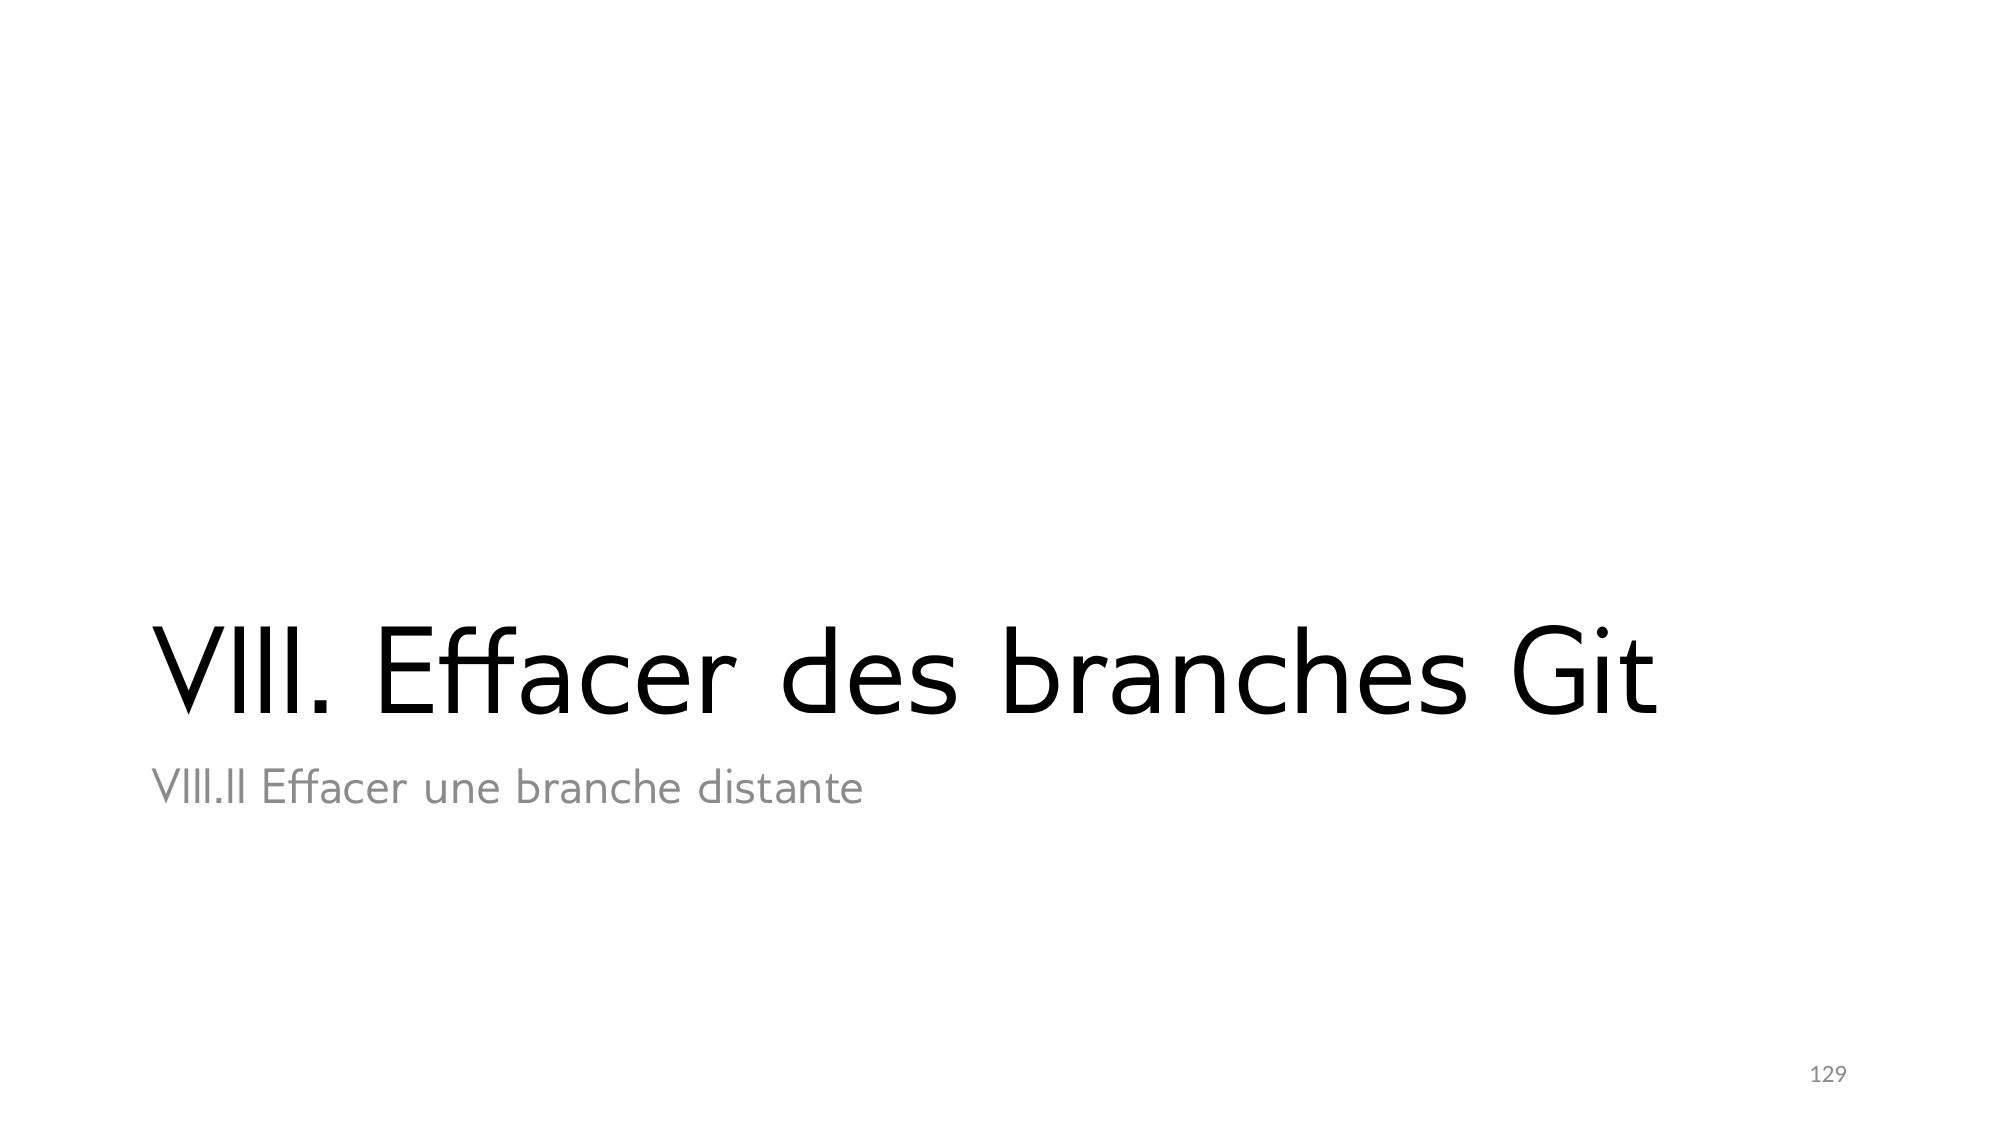

# VIII. Effacer des branches Git
VIII.II Effacer une branche distante
129